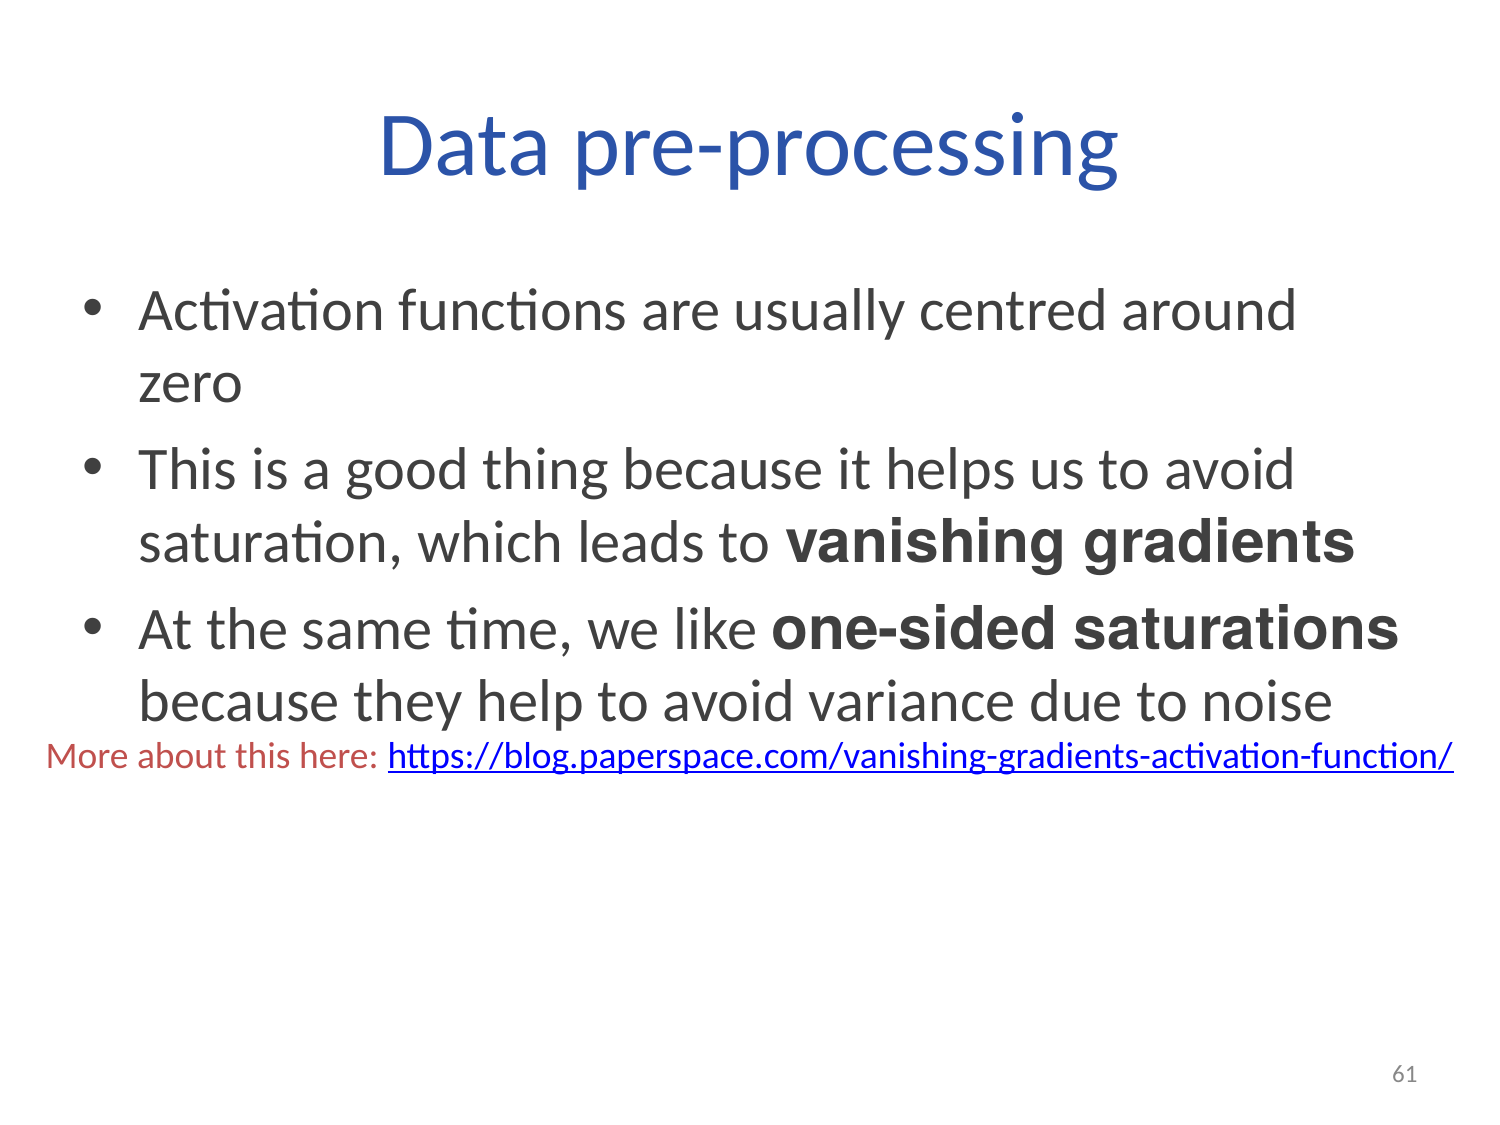

# Data pre-processing
Activation functions are usually centred around zero
This is a good thing because it helps us to avoid saturation, which leads to vanishing gradients
At the same time, we like one-sided saturations because they help to avoid variance due to noise
More about this here: https://blog.paperspace.com/vanishing-gradients-activation-function/
61